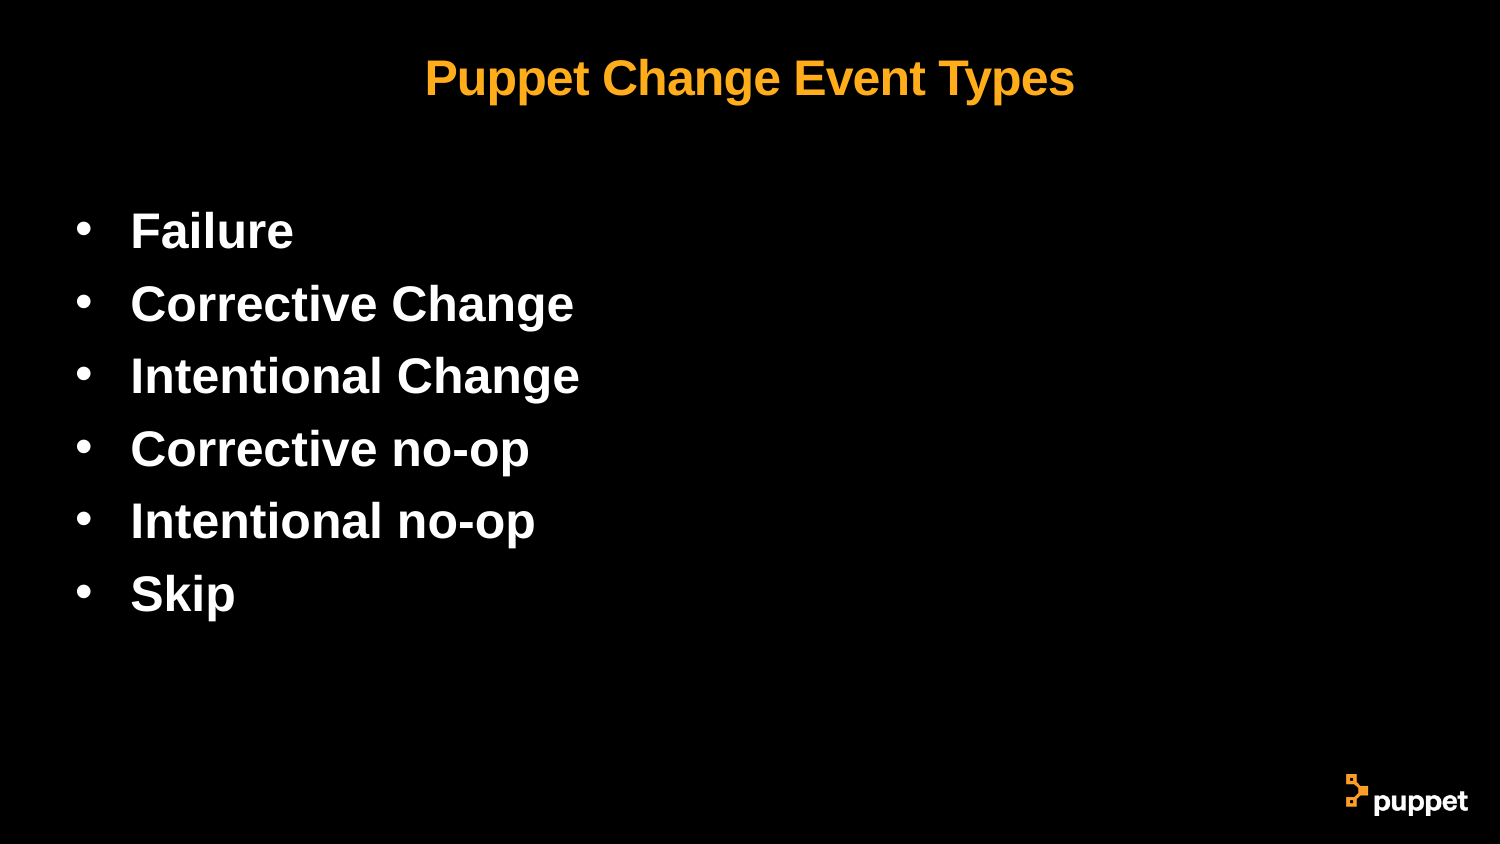

# Puppet Change Event Types
Failure
Corrective Change
Intentional Change
Corrective no-op
Intentional no-op
Skip